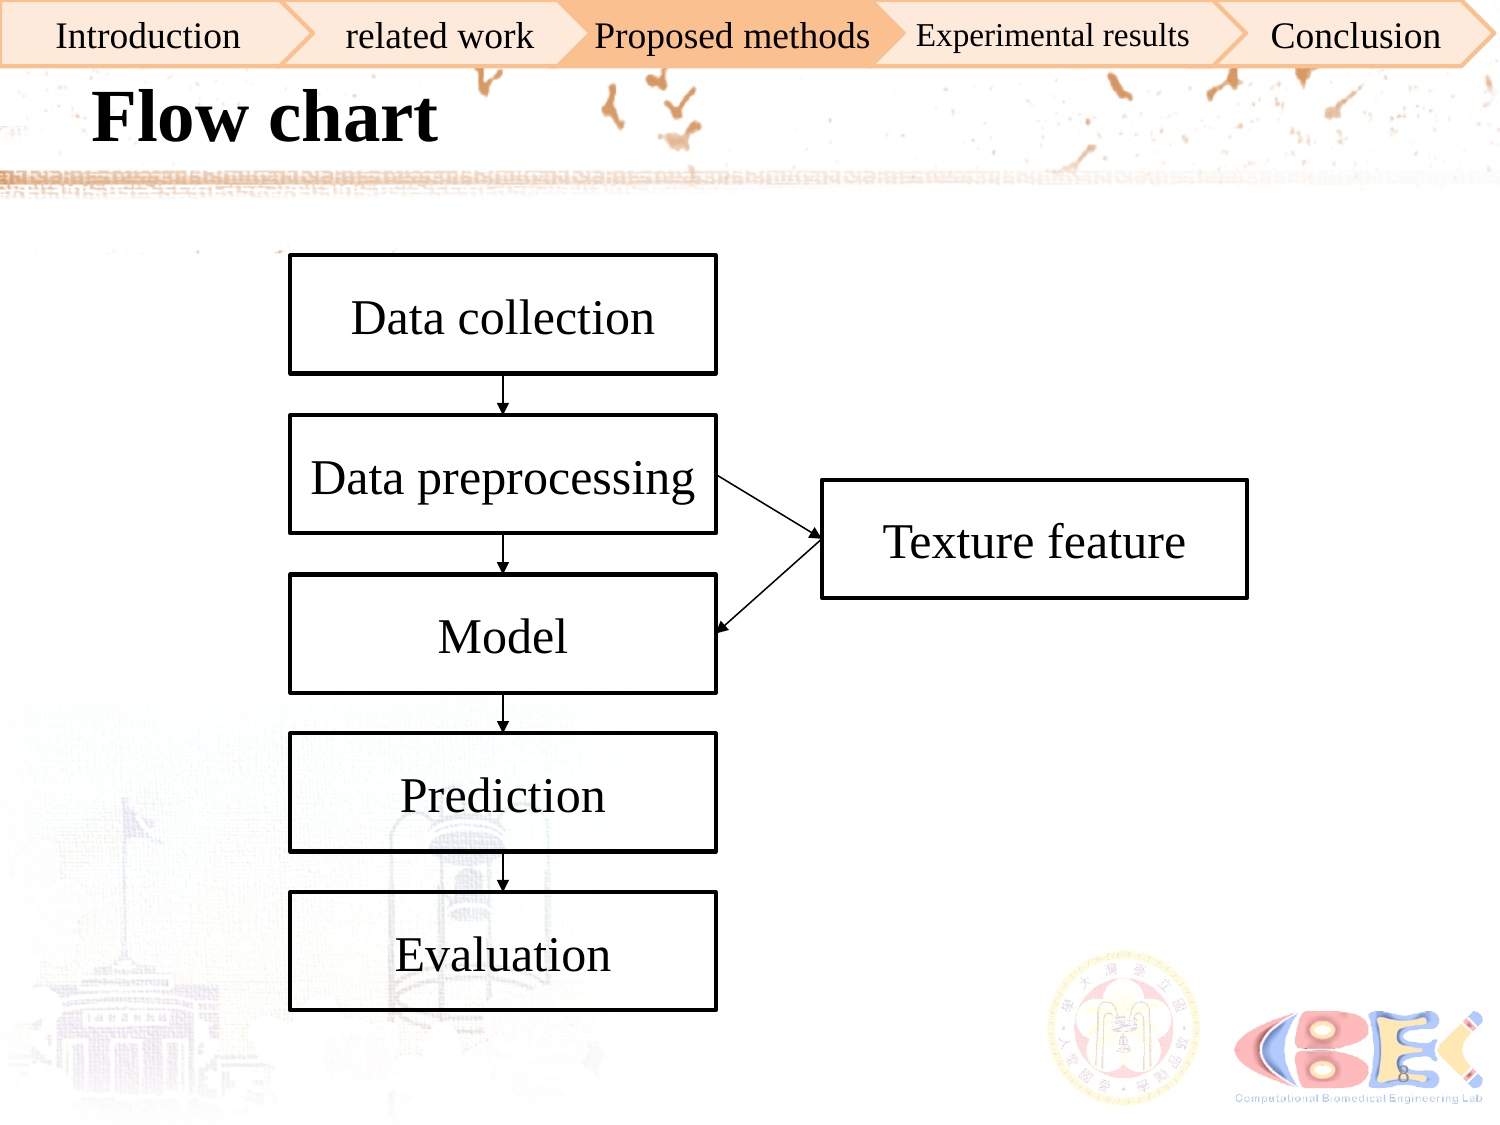

Introduction
   related work
   Proposed methods
 Experimental results
     Conclusion
# Flow chart
Data collection
Data preprocessing
Texture feature
Model
Prediction
Evaluation
8